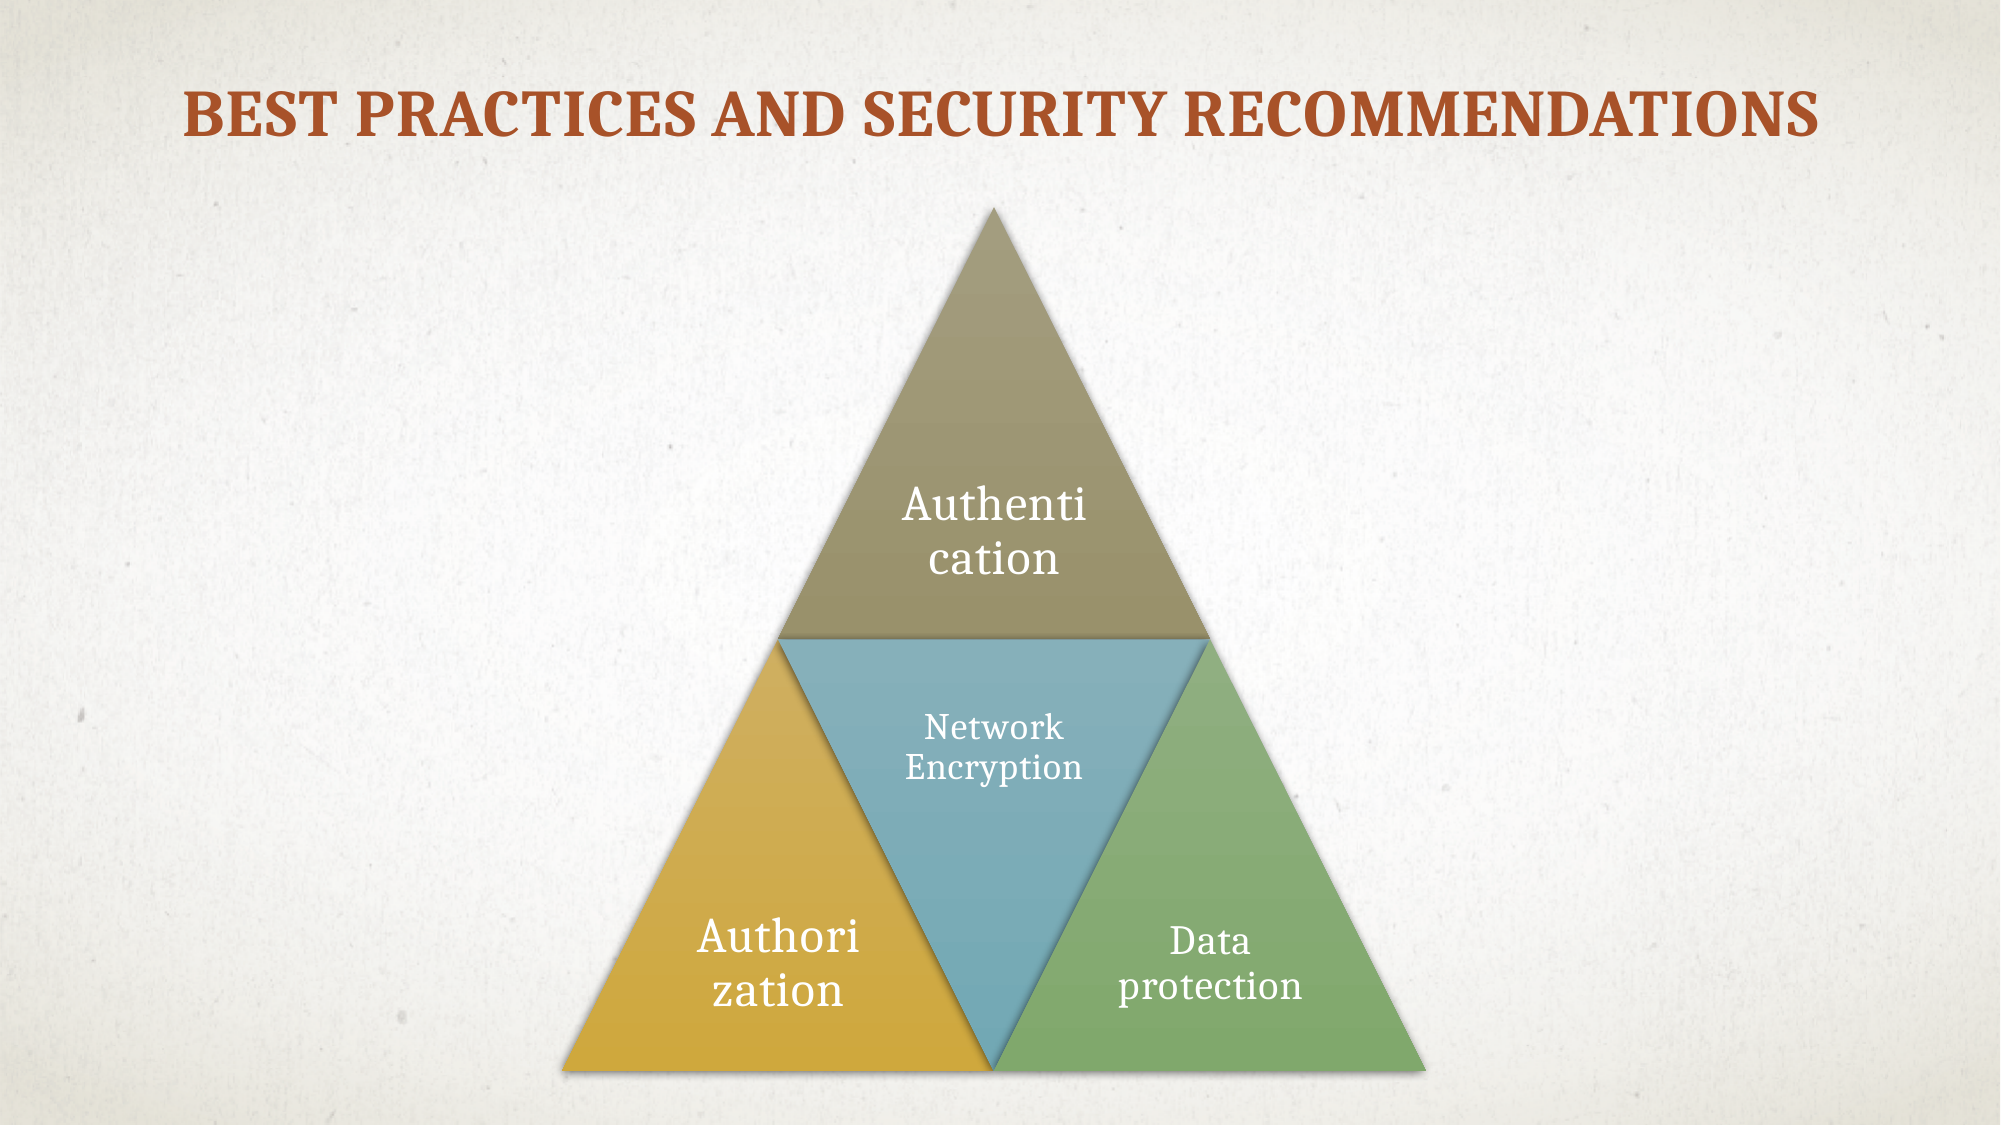

BEST PRACTICES AND SECURITY RECOMMENDATIONS
Authentication
Authorization
Network Encryption
Data protection